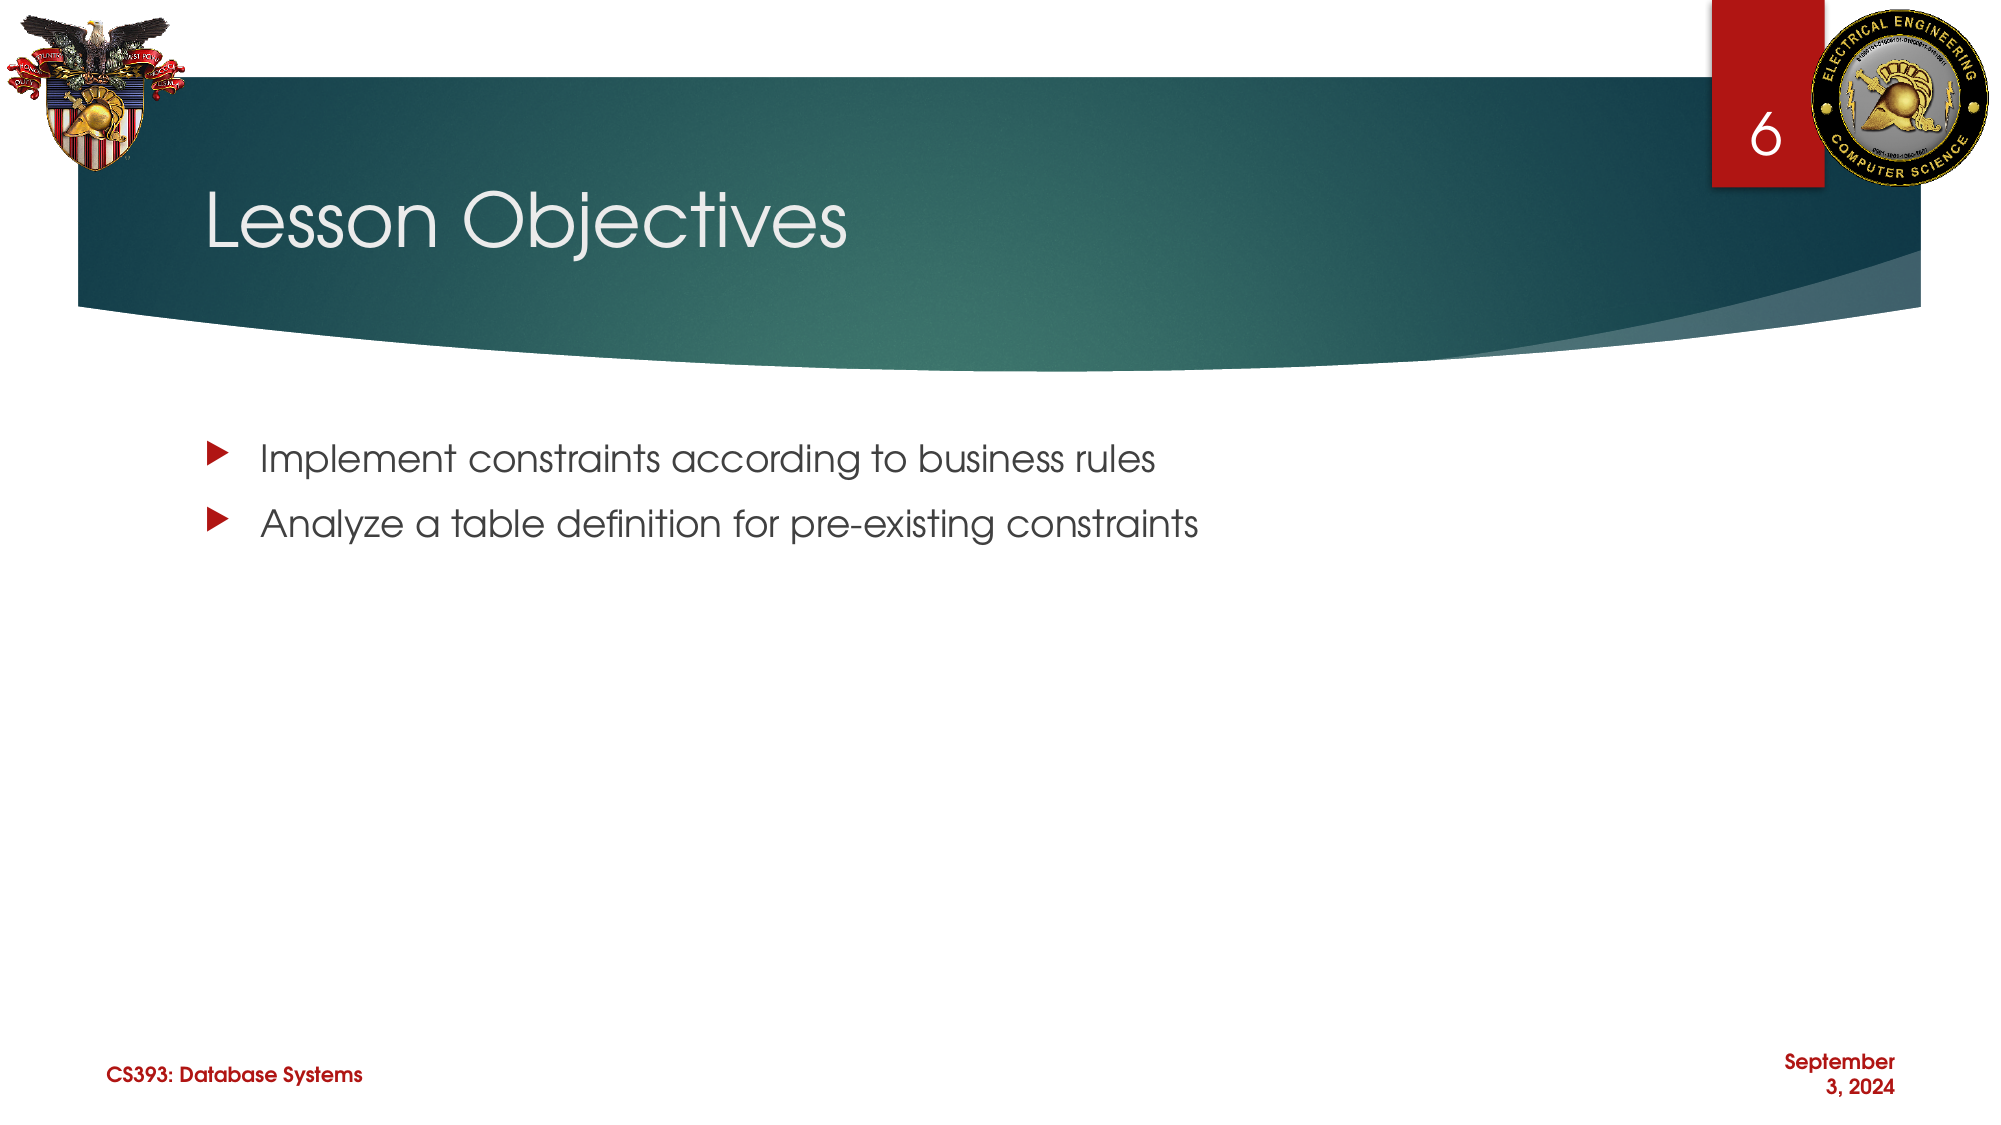

6
# Lesson Objectives
Implement constraints according to business rules
Analyze a table definition for pre-existing constraints
CS393: Database Systems
September 3, 2024